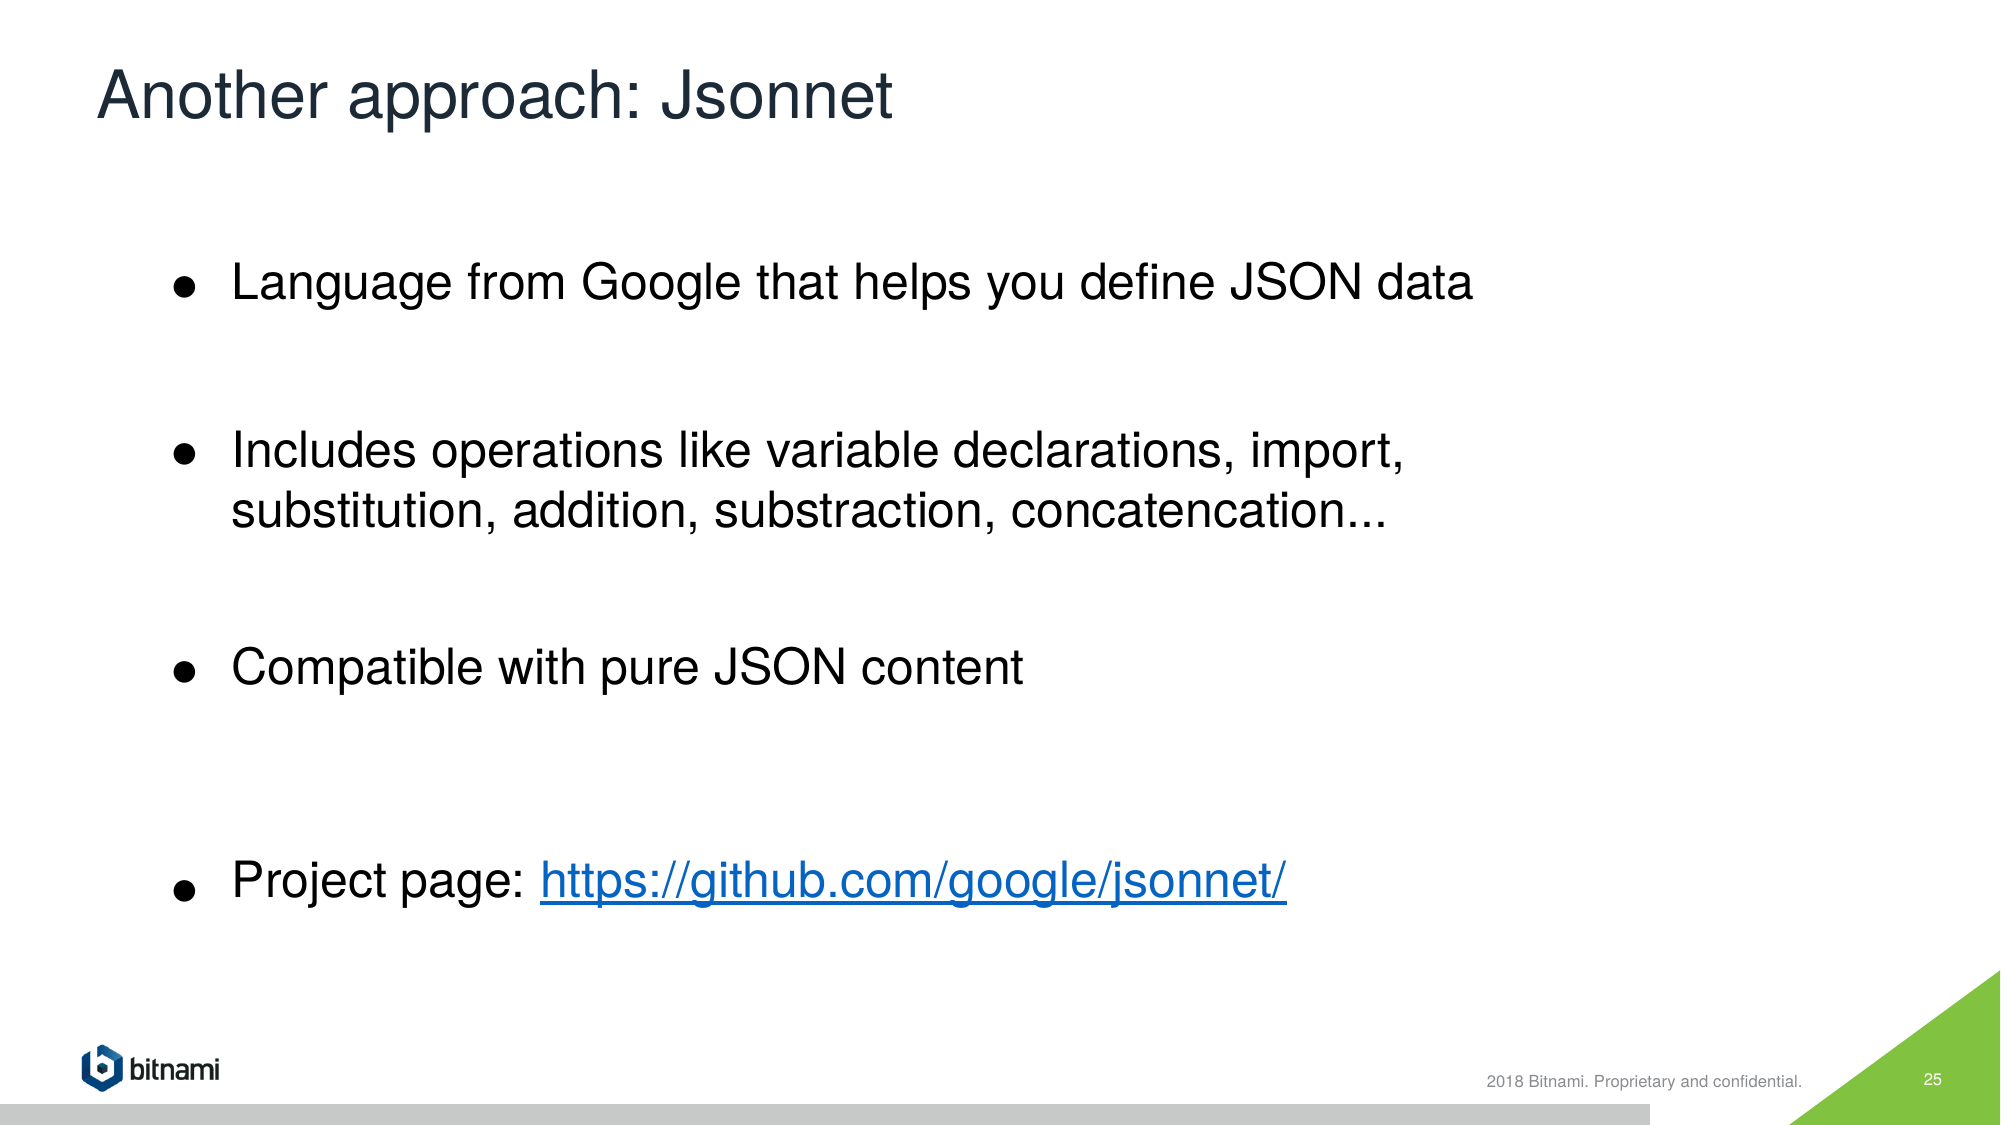

# Another approach: Jsonnet
Language from Google that helps you define JSON data
Includes operations like variable declarations, import, substitution, addition, substraction, concatencation...
Compatible with pure JSON content
Project page: https://github.com/google/jsonnet/
2018 Bitnami. Proprietary and confidential.
25